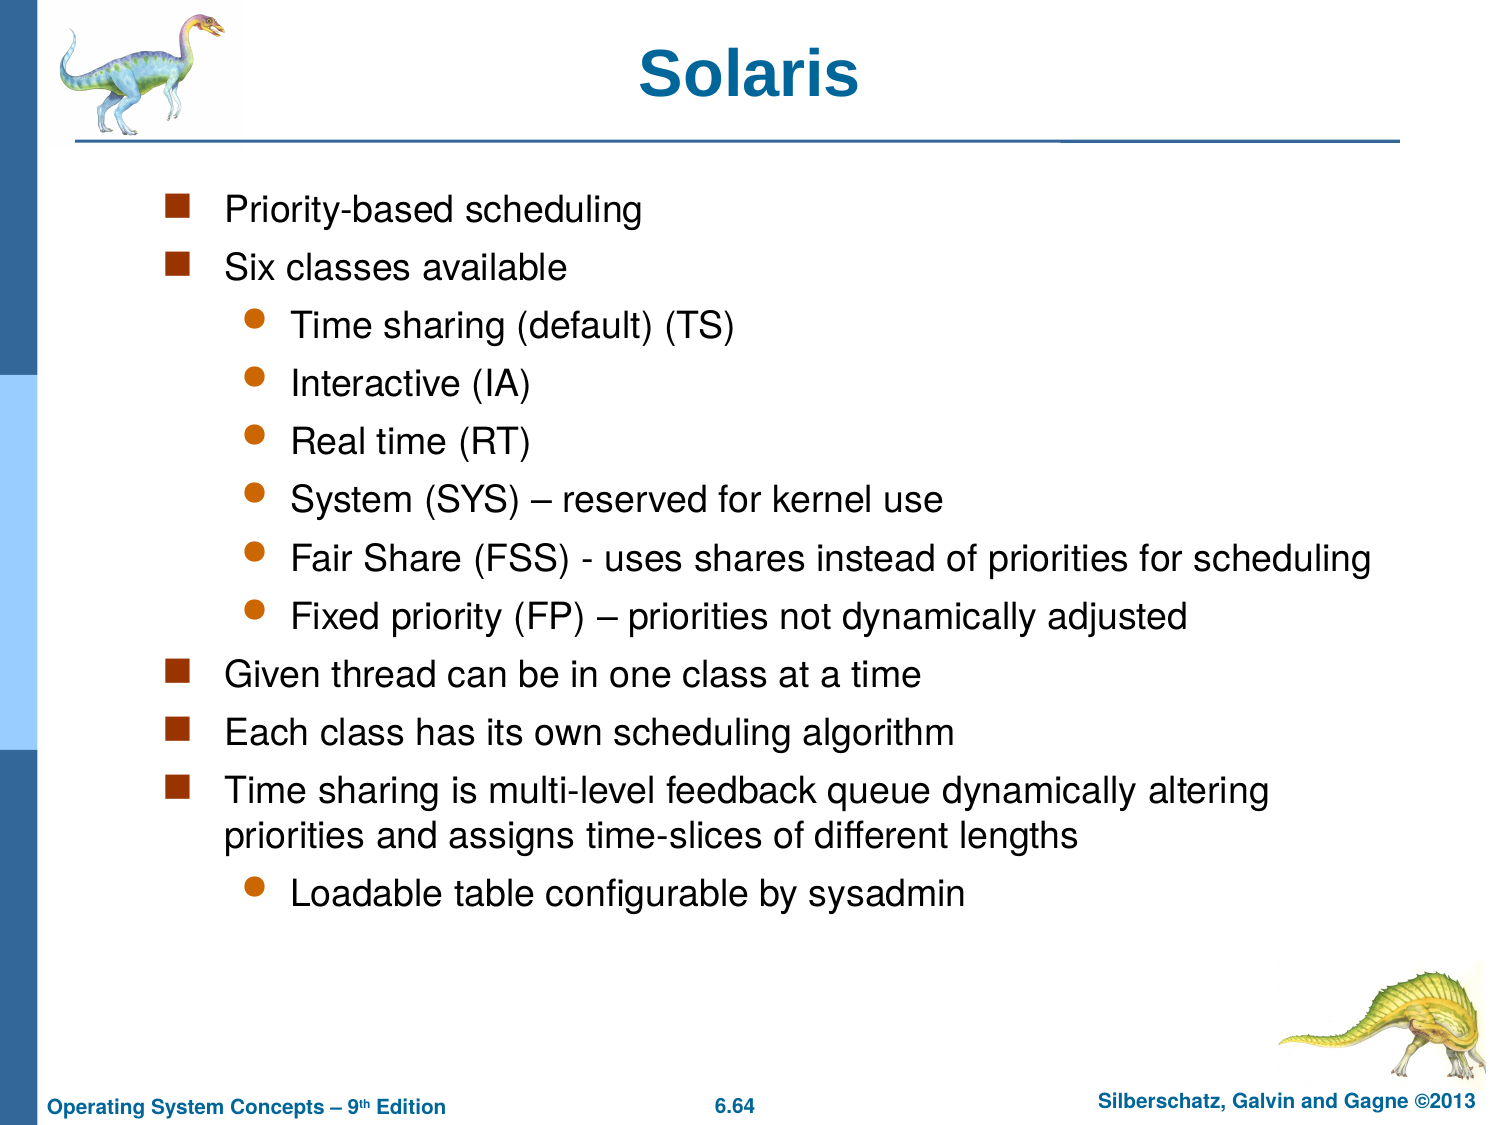

# Solaris
Priority-based scheduling
Six classes available
Time sharing (default) (TS)
Interactive (IA)
Real time (RT)
System (SYS) – reserved for kernel use
Fair Share (FSS) - uses shares instead of priorities for scheduling
Fixed priority (FP) – priorities not dynamically adjusted
Given thread can be in one class at a time
Each class has its own scheduling algorithm
Time sharing is multi-level feedback queue dynamically altering priorities and assigns time-slices of different lengths
Loadable table configurable by sysadmin